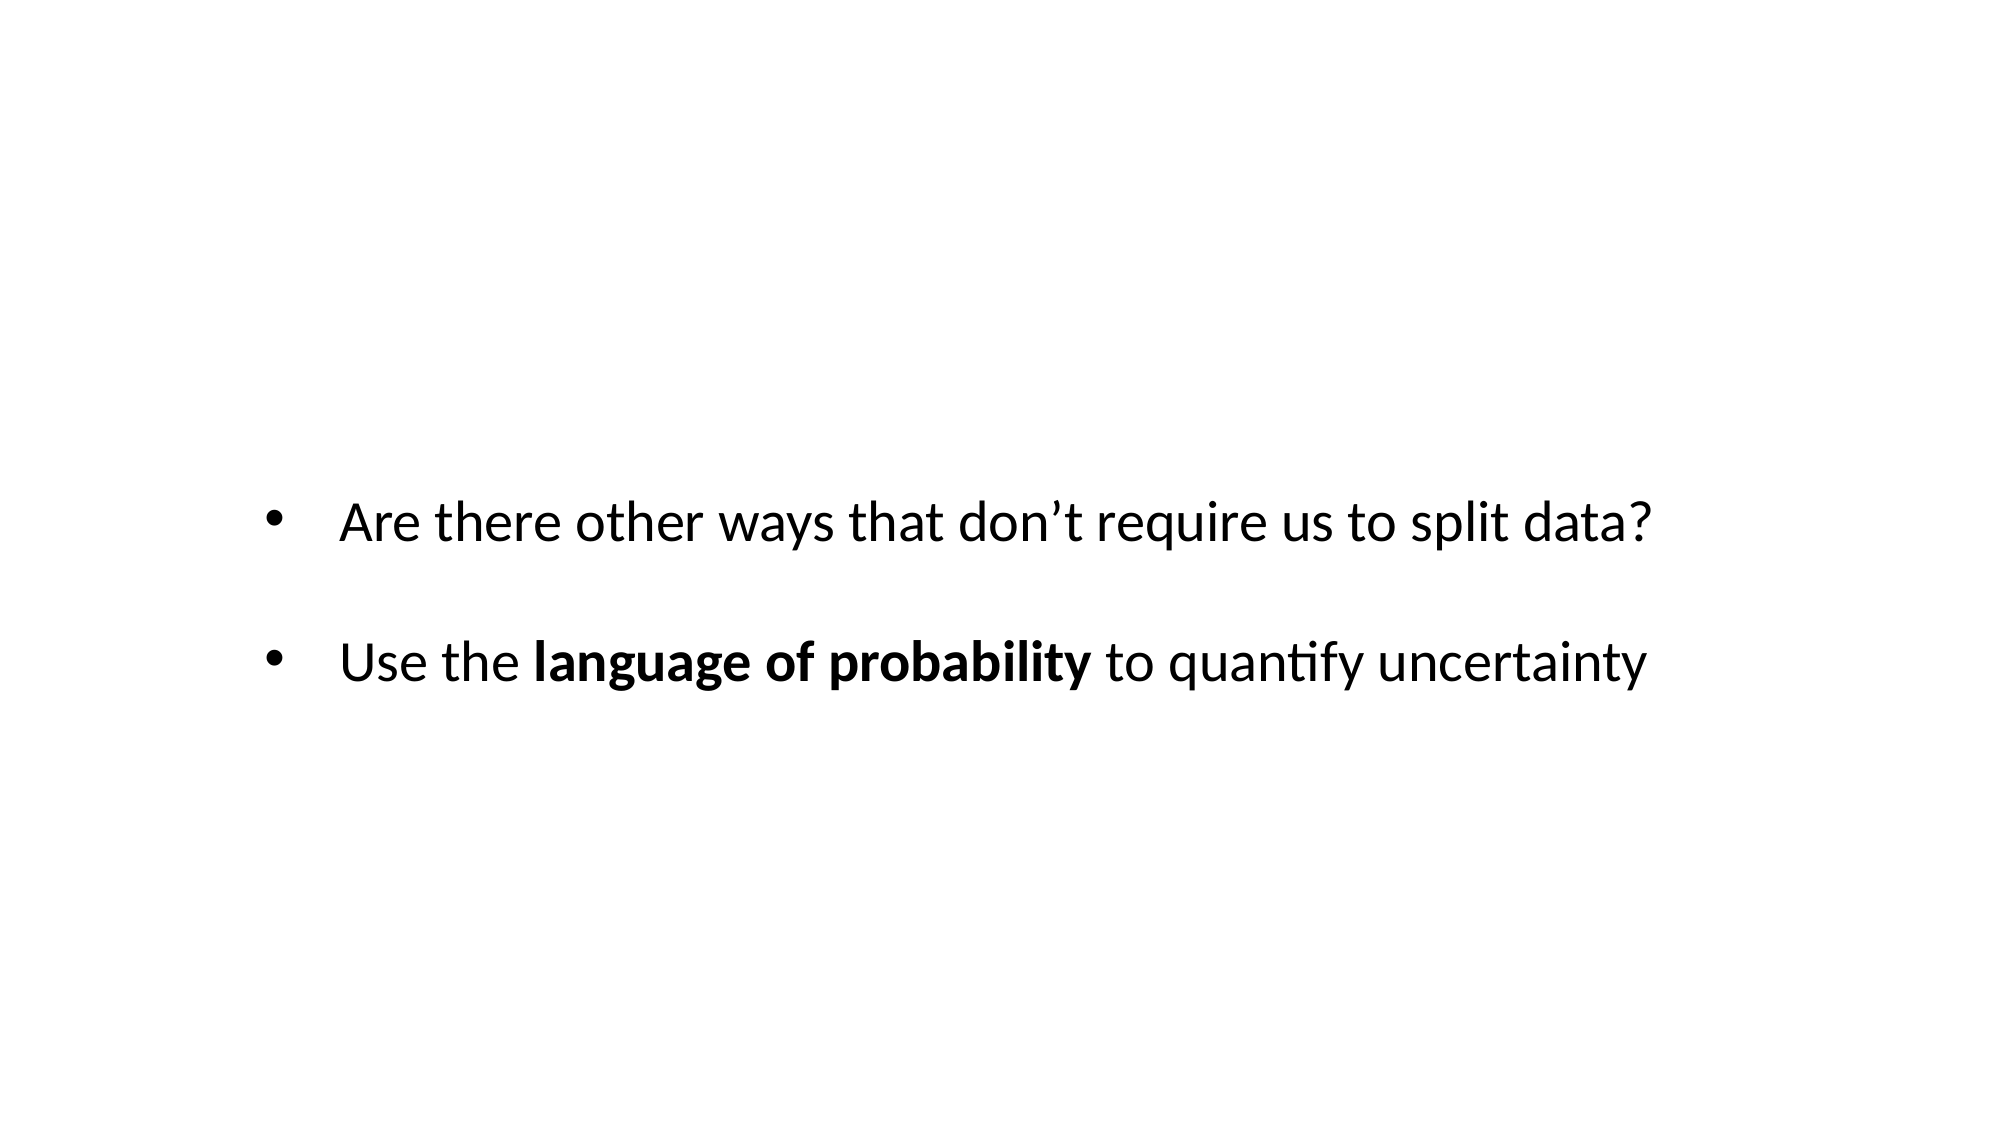

Are there other ways that don’t require us to split data?

Use the language of probability to quantify uncertainty